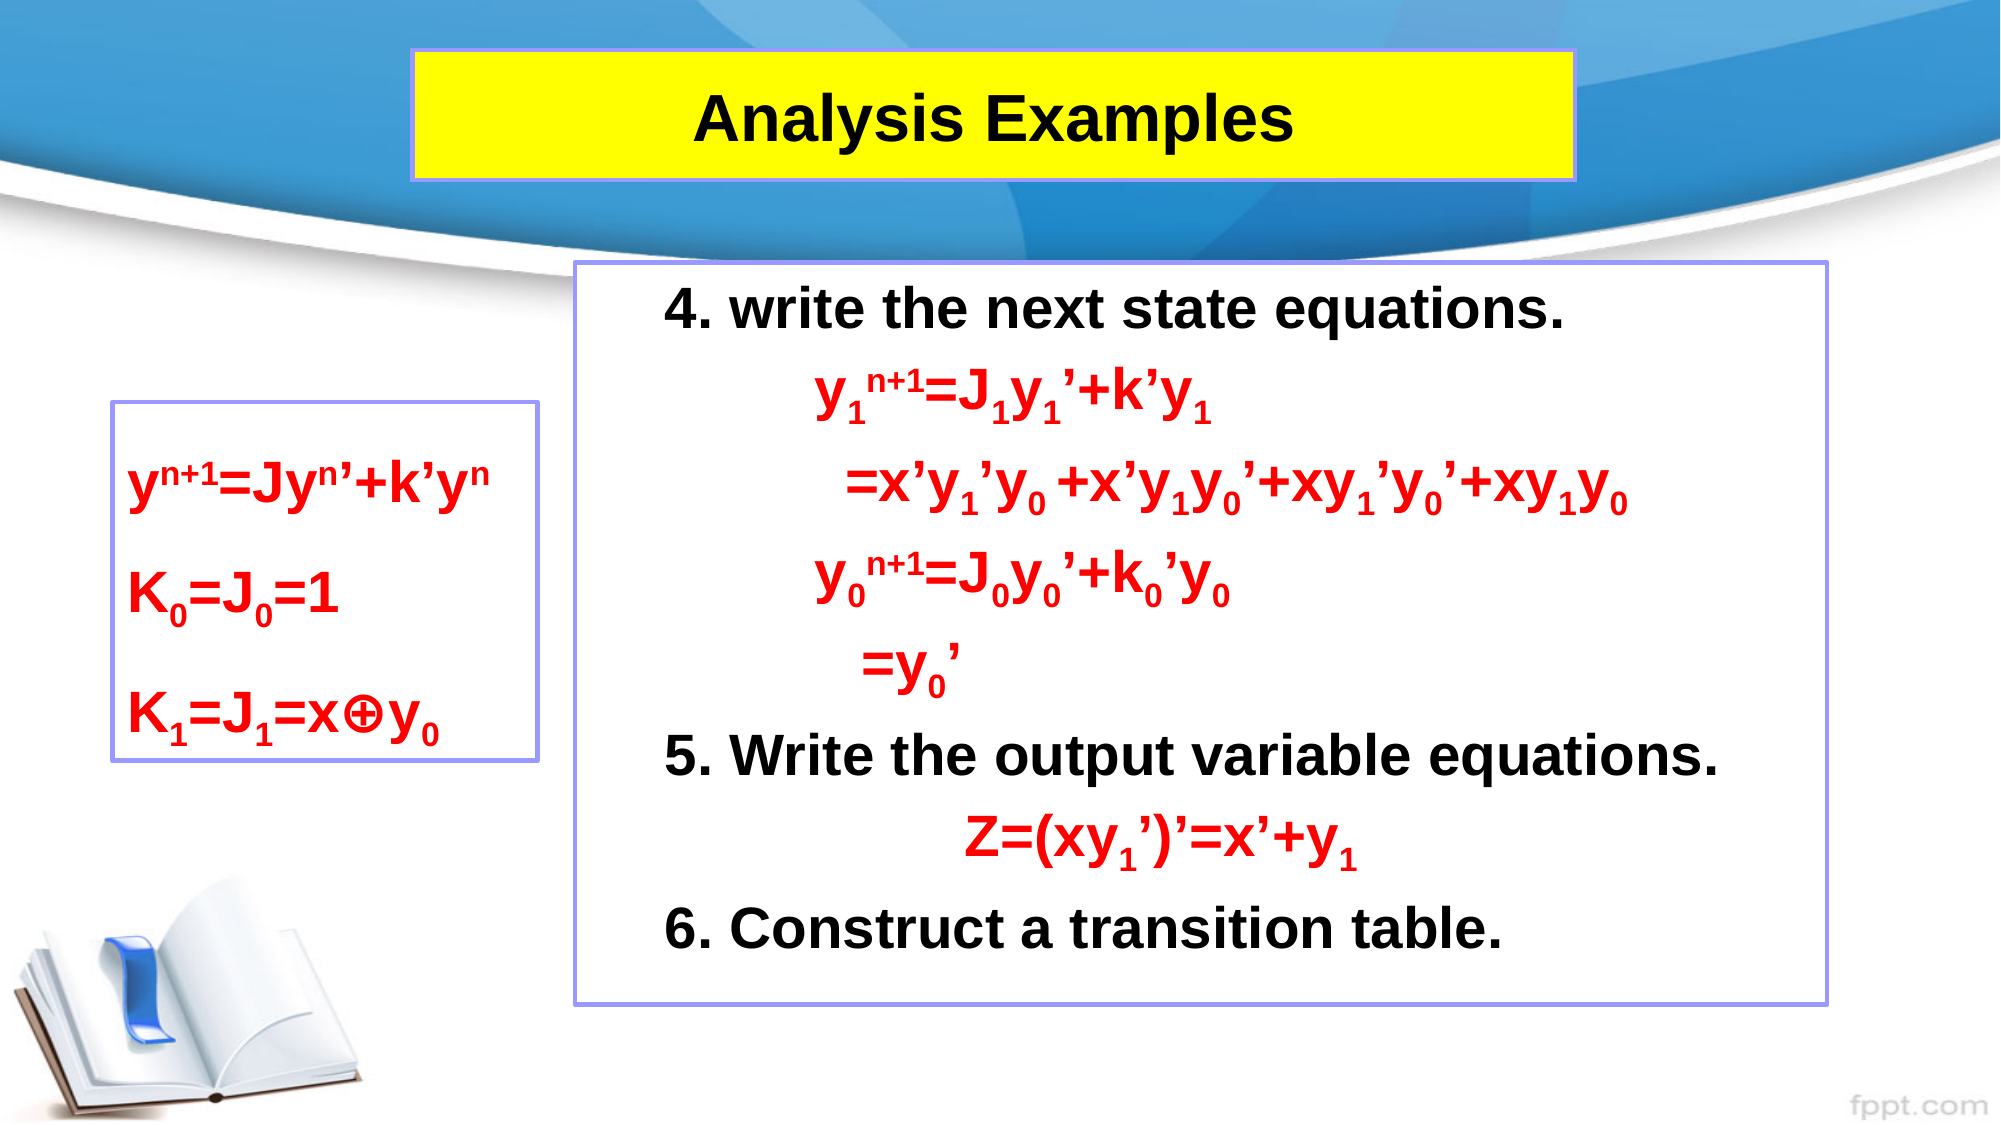

# Analysis Examples
4. write the next state equations.
	y1n+1=J1y1’+k’y1
              =x’y1’y0 +x’y1y0’+xy1’y0’+xy1y0
	y0n+1=J0y0’+k0’y0
               =y0’
5. Write the output variable equations.
		Z=(xy1’)’=x’+y1
6. Construct a transition table.
yn+1=Jyn’+k’yn
K0=J0=1
K1=J1=x⊕y0